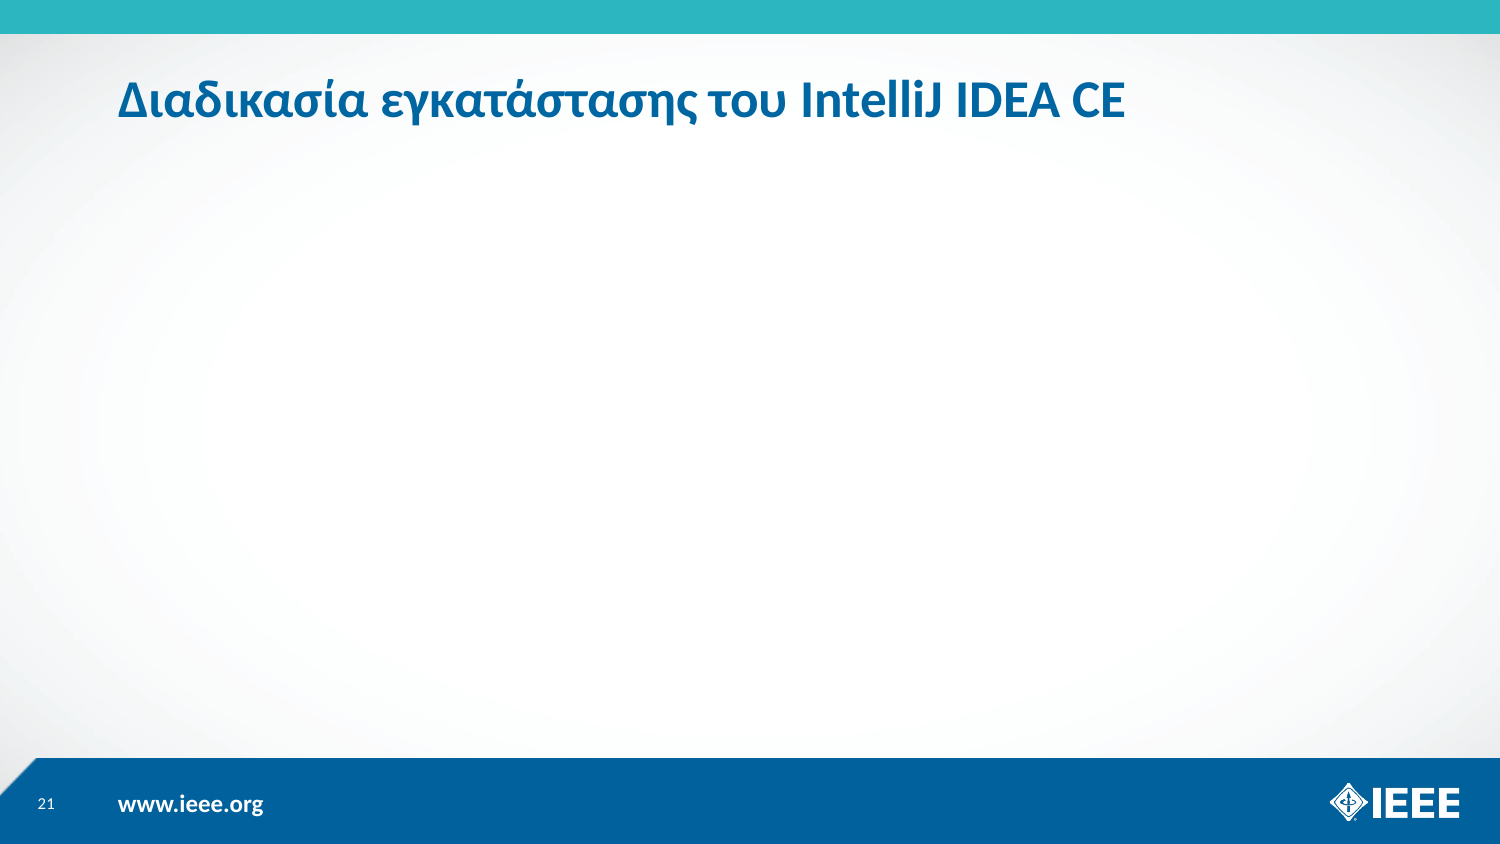

# Διαδικασία εγκατάστασης του IntelliJ IDEA CE
21